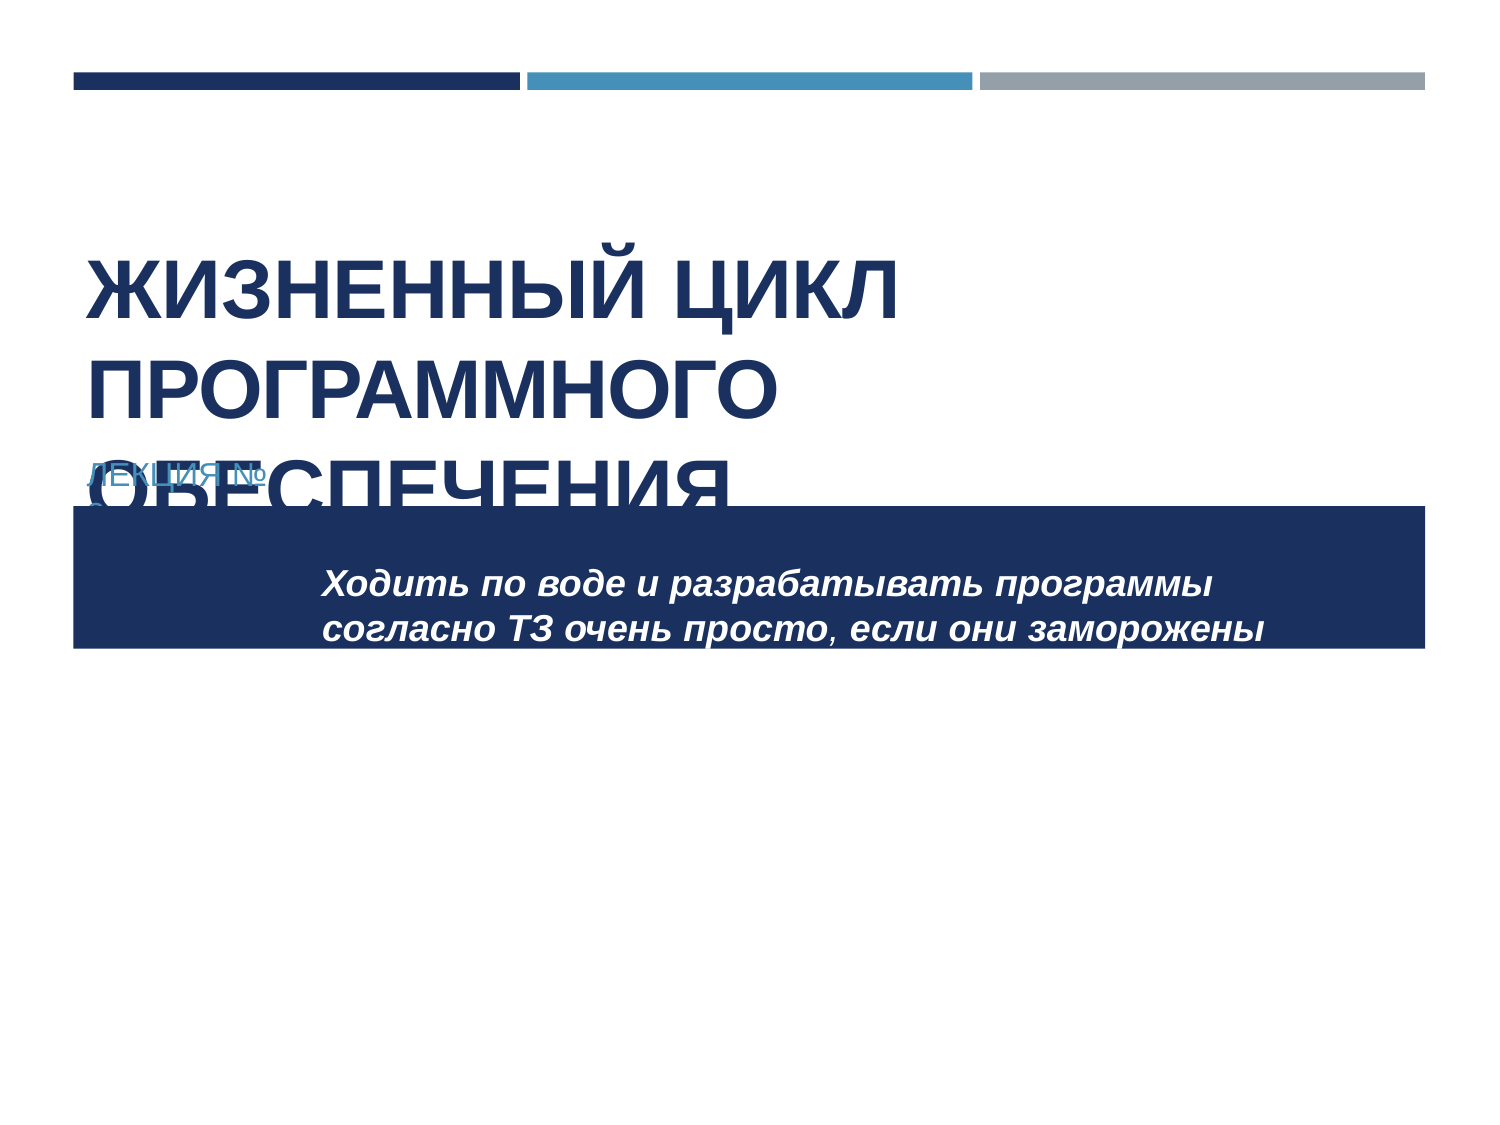

# ЖИЗНЕННЫЙ ЦИКЛ
ПРОГРАММНОГО ОБЕСПЕЧЕНИЯ
ЛЕКЦИЯ № 2

Ходить по воде и разрабатывать программы
согласно ТЗ очень просто, если они заморожены